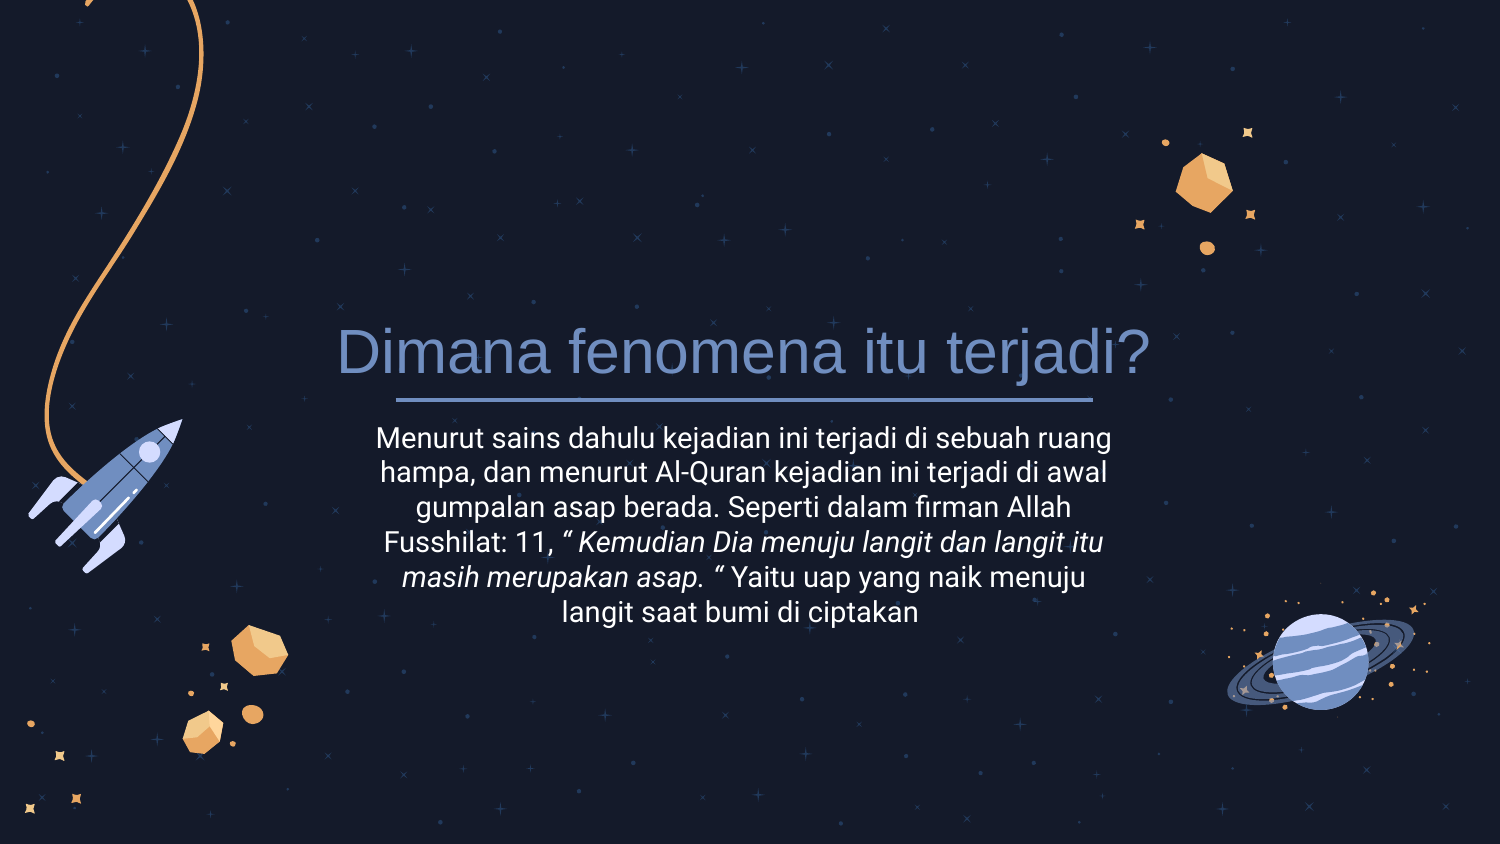

# Dimana fenomena itu terjadi?
Menurut sains dahulu kejadian ini terjadi di sebuah ruang hampa, dan menurut Al-Quran kejadian ini terjadi di awal gumpalan asap berada. Seperti dalam firman Allah Fusshilat: 11, “ Kemudian Dia menuju langit dan langit itu masih merupakan asap. “ Yaitu uap yang naik menuju langit saat bumi di ciptakan